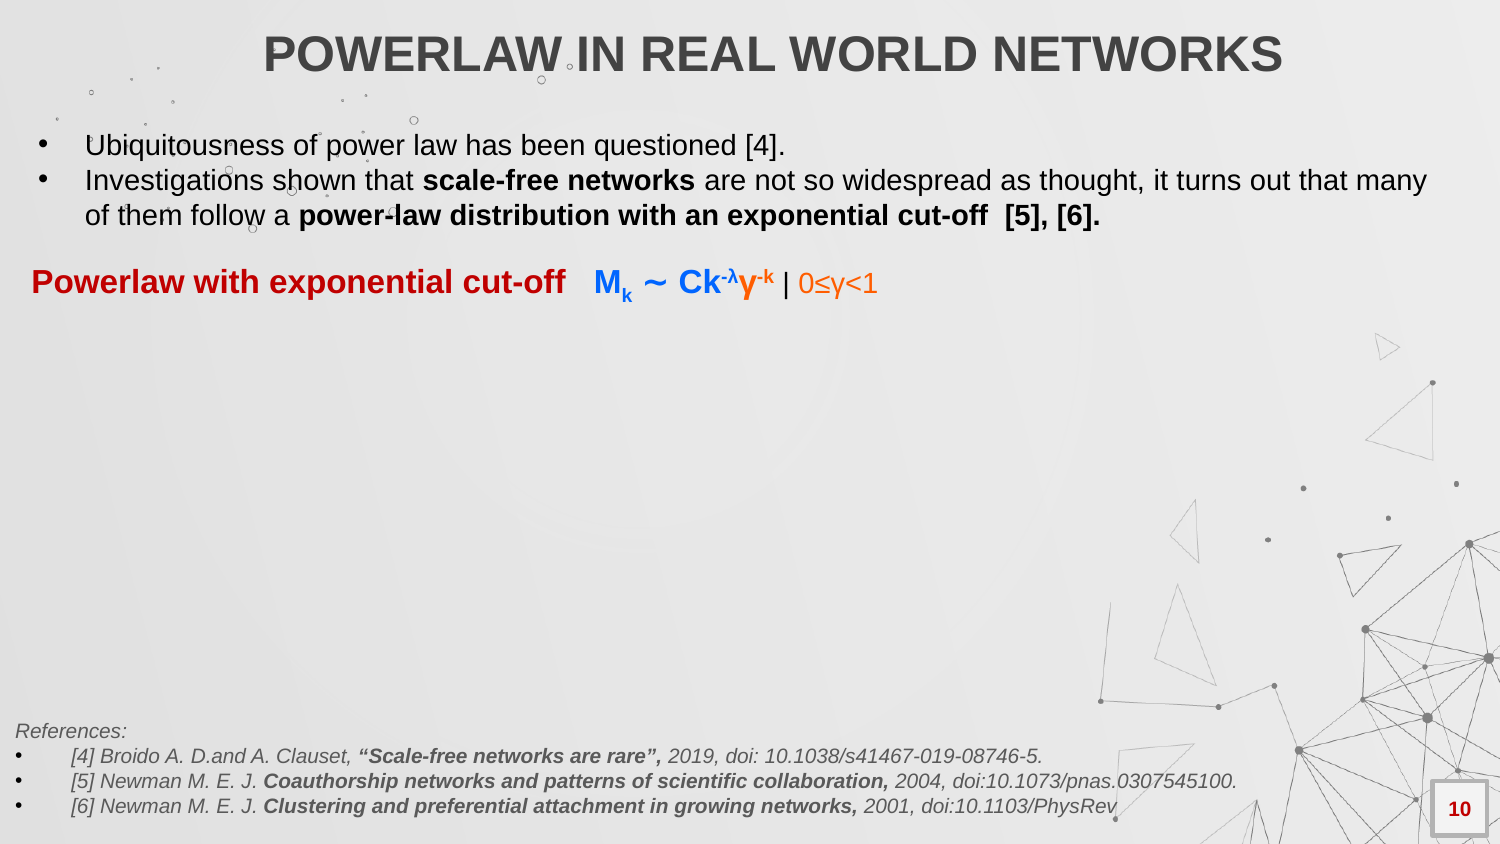

POWERLAW IN REAL WORLD NETWORKS
Ubiquitousness of power law has been questioned [4].
Investigations shown that scale-free networks are not so widespread as thought, it turns out that many of them follow a power-law distribution with an exponential cut-off  [5], [6].
Powerlaw with exponential cut-off   Mk ∼ Ck-λγ-k | 0≤γ<1​
References:
[4] Broido A. D.and A. Clauset, “Scale-free networks are rare”, 2019, doi: 10.1038/s41467-019-08746-5.
[5] Newman M. E. J. Coauthorship networks and patterns of scientific collaboration, 2004, doi:10.1073/pnas.0307545100.
[6] Newman M. E. J. Clustering and preferential attachment in growing networks, 2001, doi:10.1103/PhysRev

10